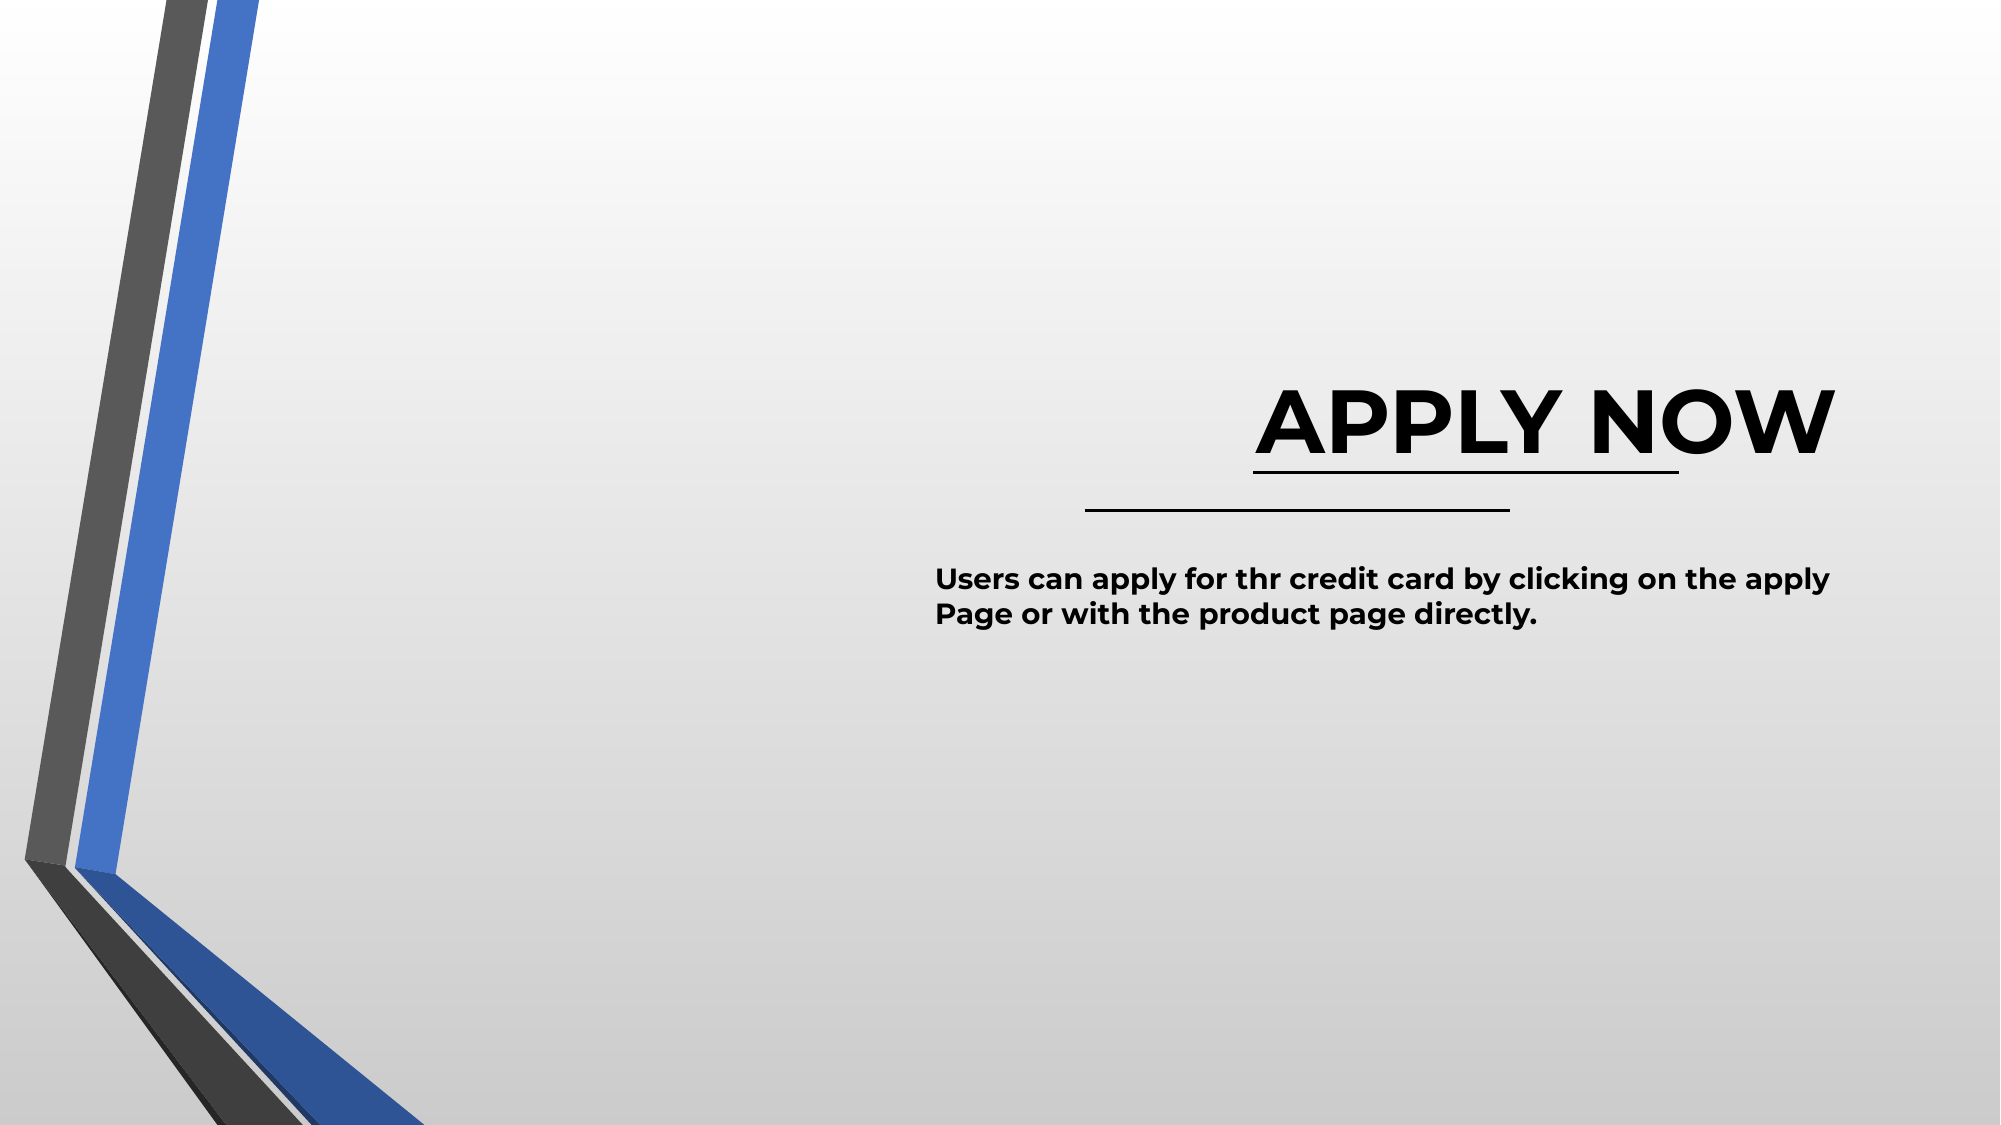

APPLY NOW
Users can apply for thr credit card by clicking on the apply Page or with the product page directly.